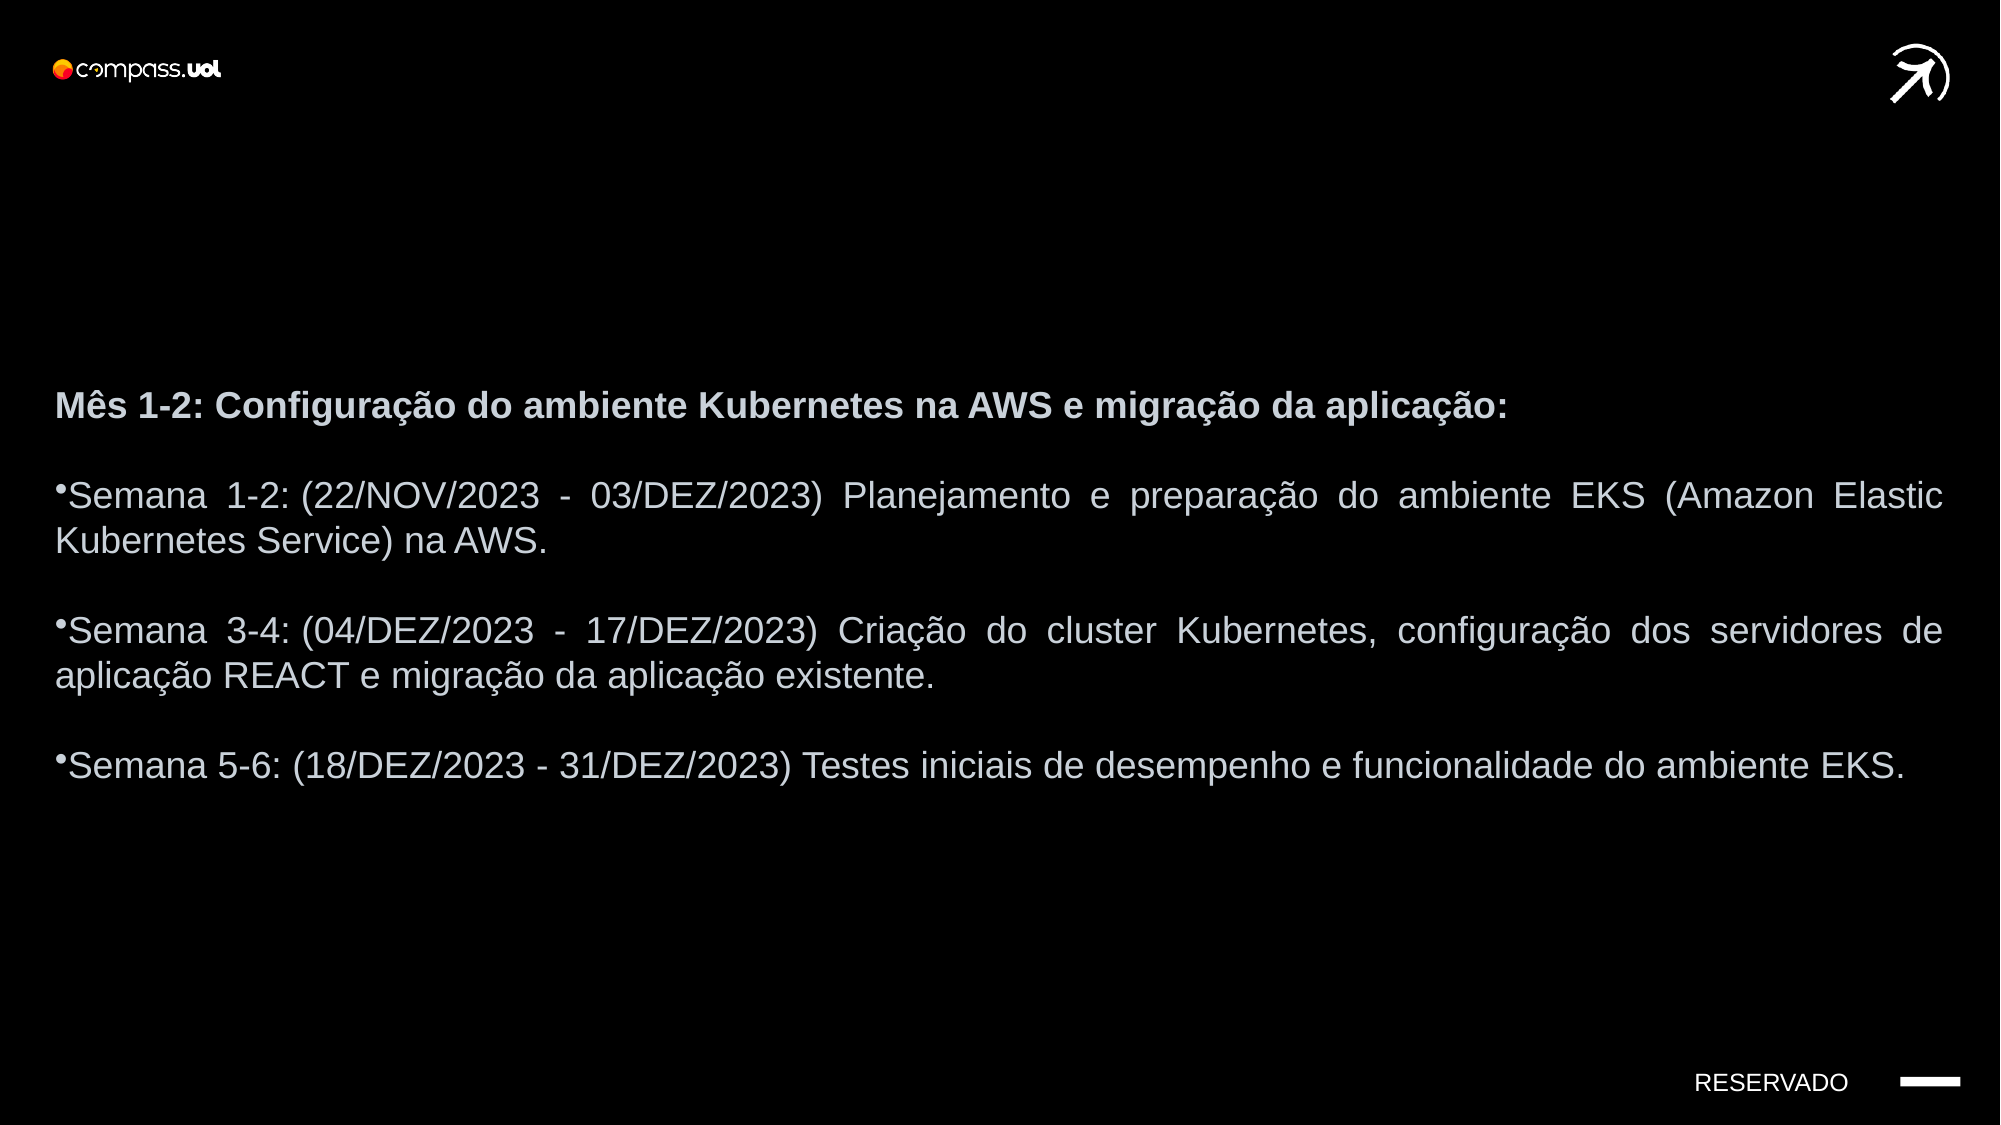

Mês 1-2: Configuração do ambiente Kubernetes na AWS e migração da aplicação:

Semana 1-2: (22/NOV/2023 - 03/DEZ/2023) Planejamento e preparação do ambiente EKS (Amazon Elastic Kubernetes Service) na AWS.

Semana 3-4: (04/DEZ/2023 - 17/DEZ/2023) Criação do cluster Kubernetes, configuração dos servidores de aplicação REACT e migração da aplicação existente.

Semana 5-6: (18/DEZ/2023 - 31/DEZ/2023) Testes iniciais de desempenho e funcionalidade do ambiente EKS.
RESERVADO